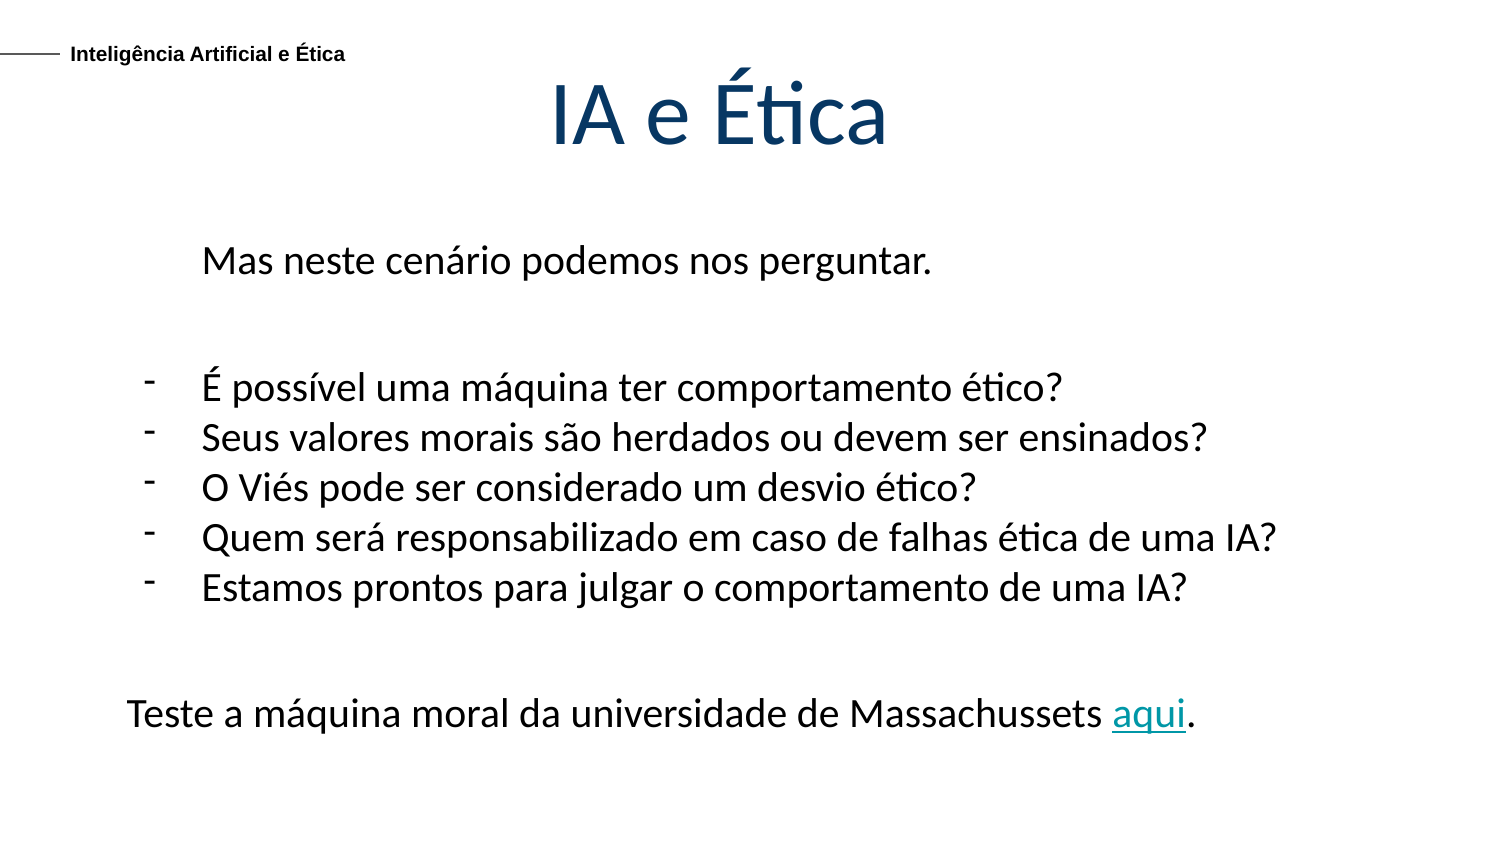

Inteligência Artificial e Ética
IA e Ética
Mas neste cenário podemos nos perguntar.

É possível uma máquina ter comportamento ético?
Seus valores morais são herdados ou devem ser ensinados?
O Viés pode ser considerado um desvio ético?
Quem será responsabilizado em caso de falhas ética de uma IA?
Estamos prontos para julgar o comportamento de uma IA?

Teste a máquina moral da universidade de Massachussets aqui.